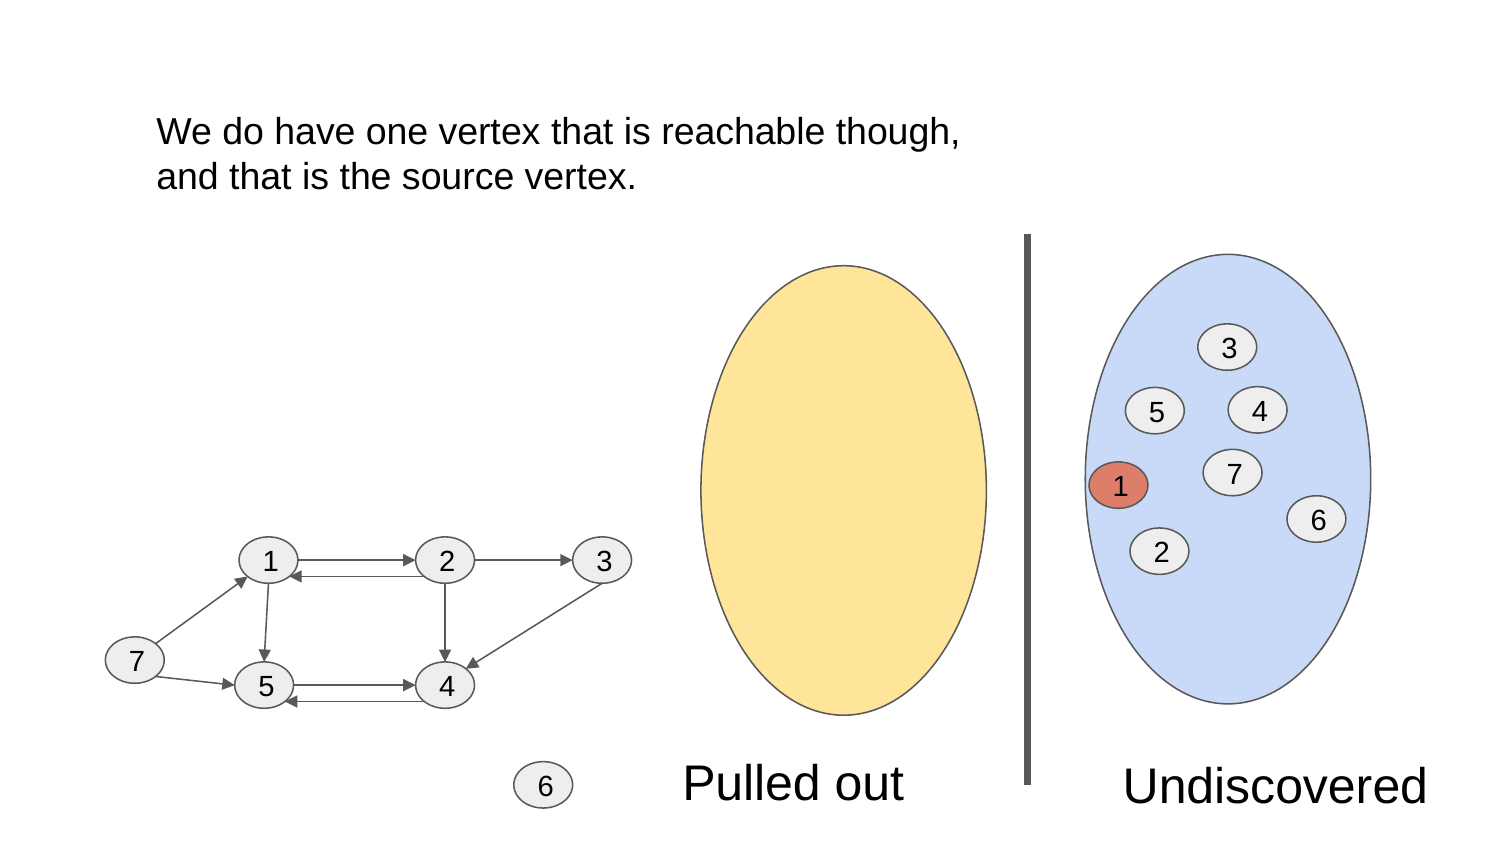

We do have one vertex that is reachable though, and that is the source vertex.

3
4
5
7
1
6
2
1
2
3
7
5
4
Pulled out
Undiscovered
6